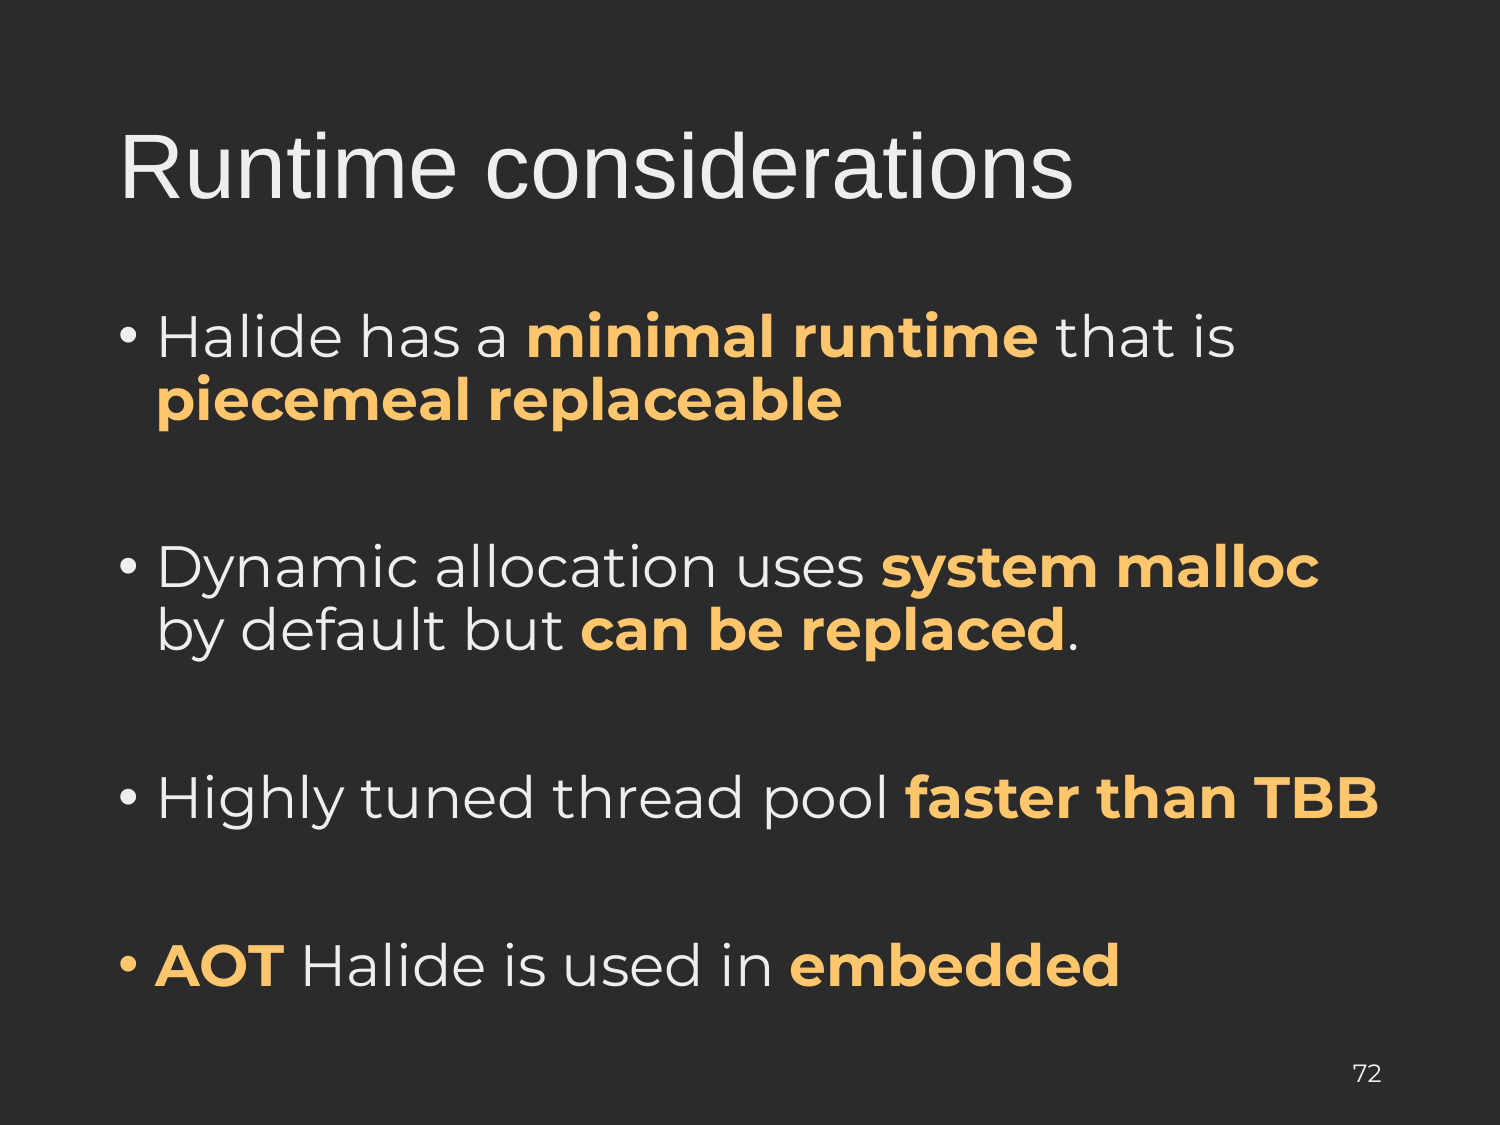

# Runtime considerations
Halide has a minimal runtime that is piecemeal replaceable

Dynamic allocation uses system malloc by default but can be replaced.

Highly tuned thread pool faster than TBB

AOT Halide is used in embedded
72